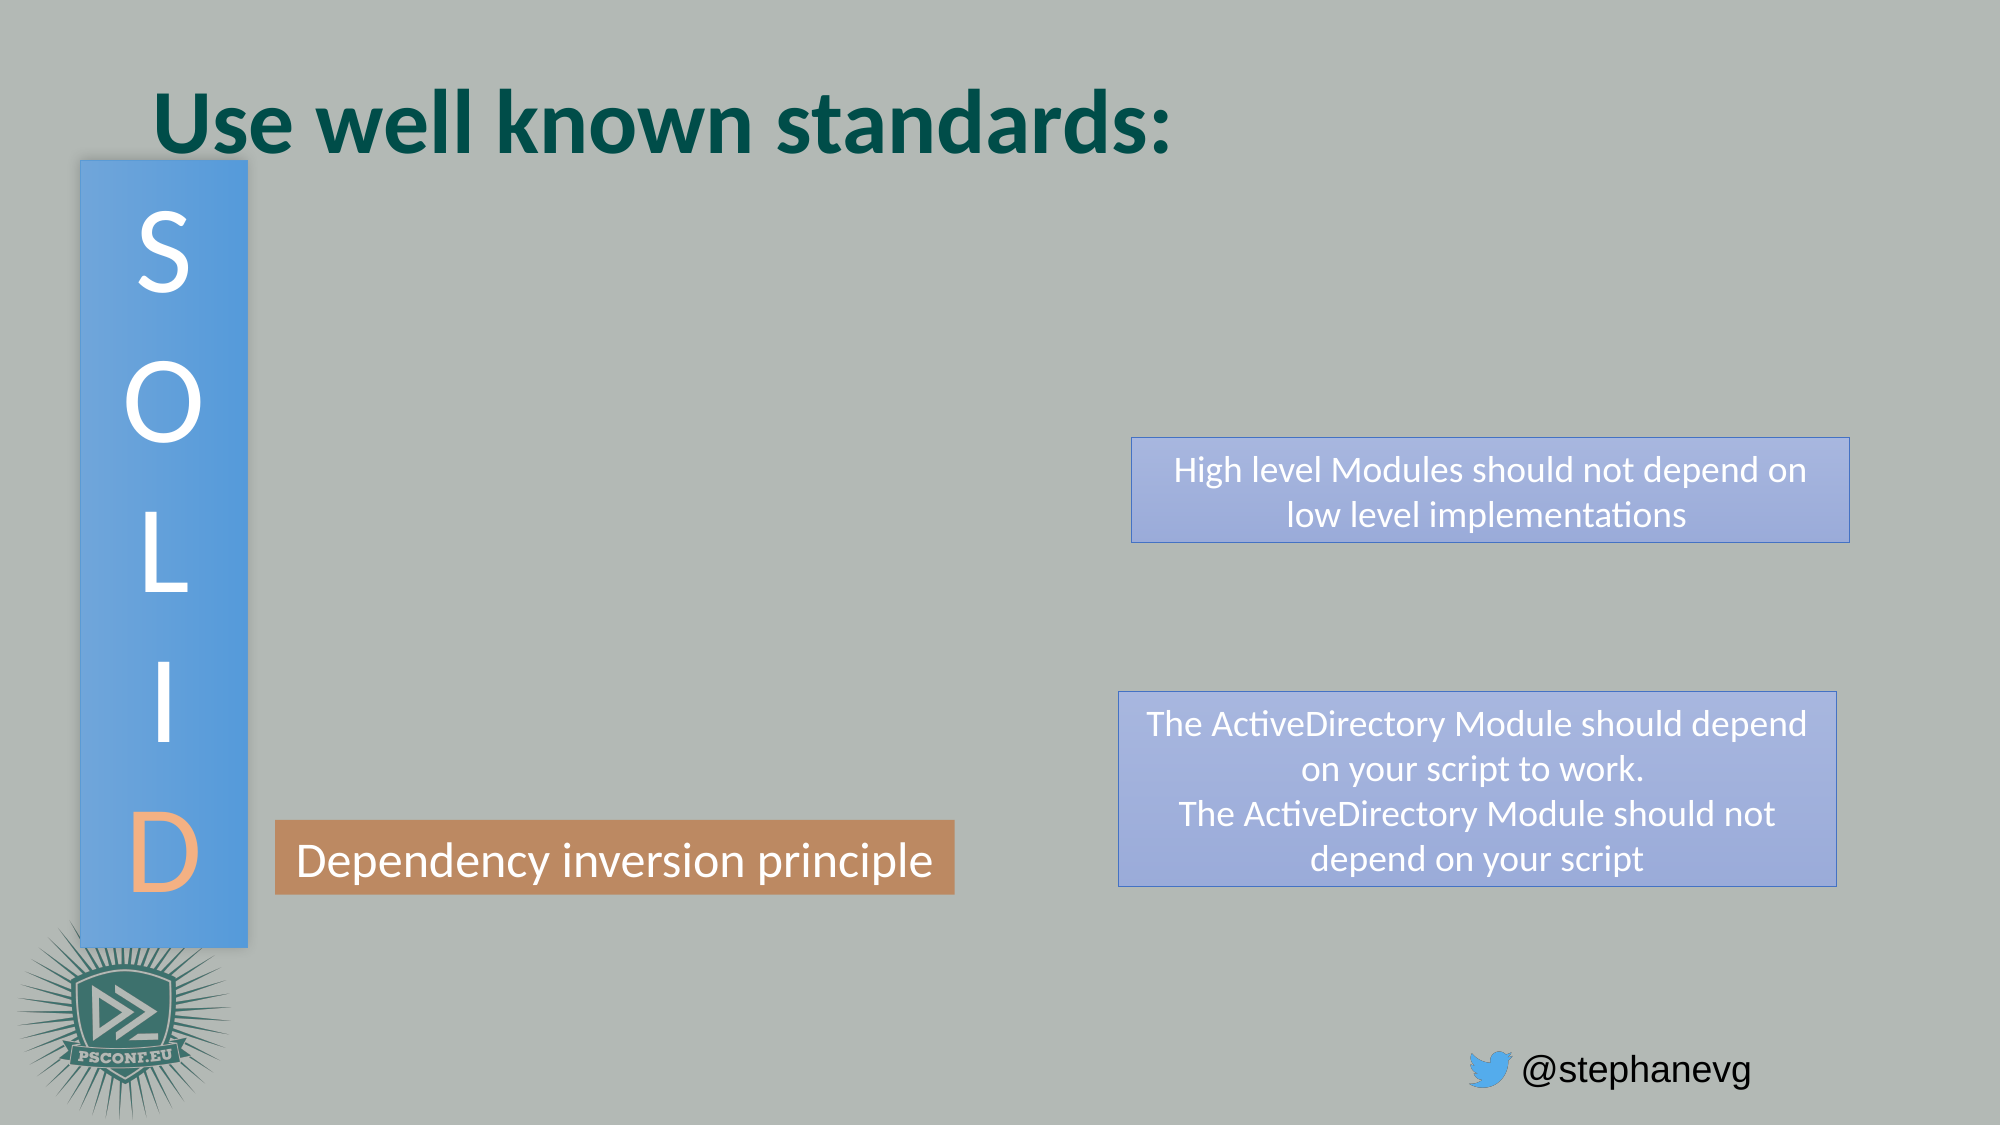

# Use well known standards:

High level Modules should not depend on low level implementations
S
O
L
I
D
The ActiveDirectory Module should depend on your script to work.
The ActiveDirectory Module should not depend on your script
Dependency inversion principle
@stephanevg